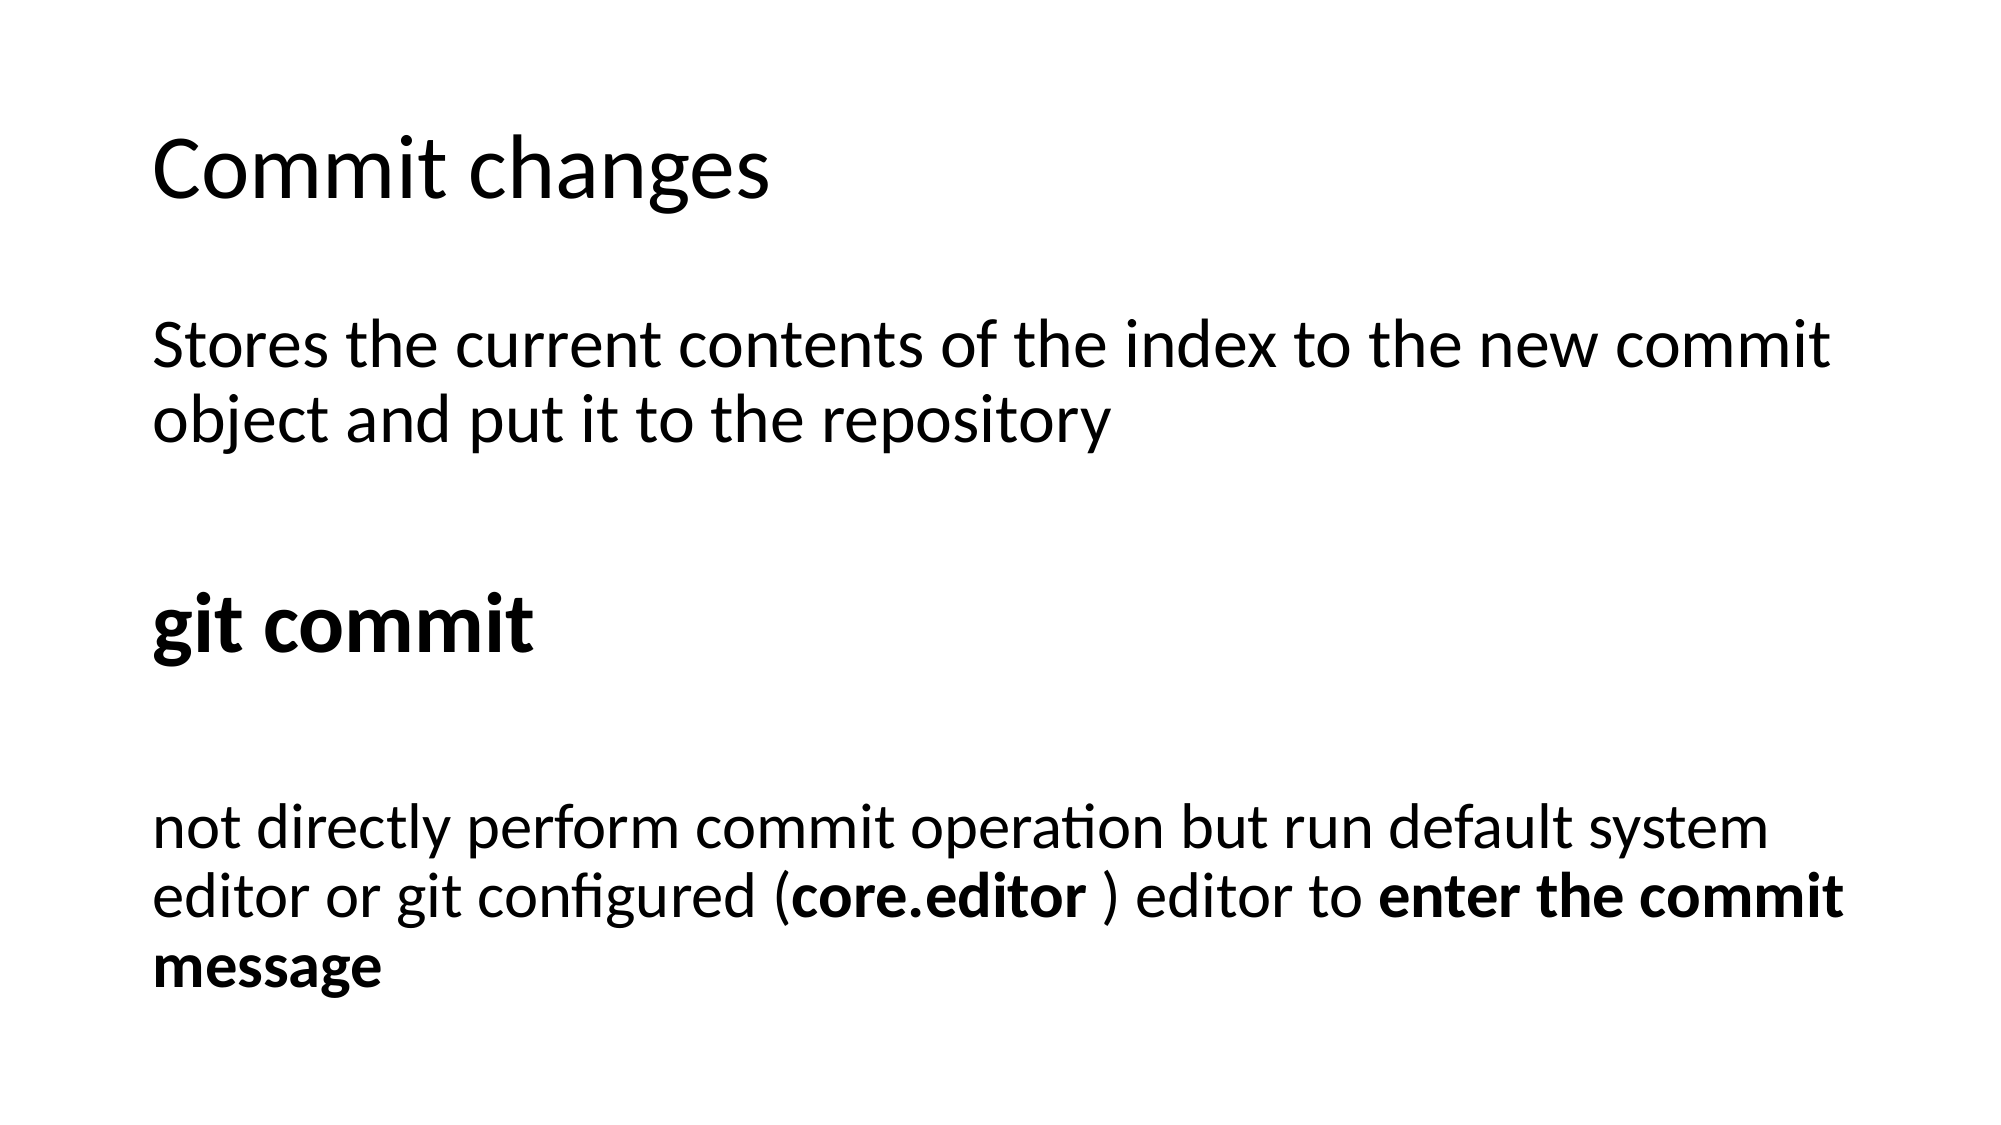

# Commit changes
Stores the current contents of the index to the new commit object and put it to the repository

git commit

not directly perform commit operation but run default system editor or git configured (core.editor ) editor to enter the commit message